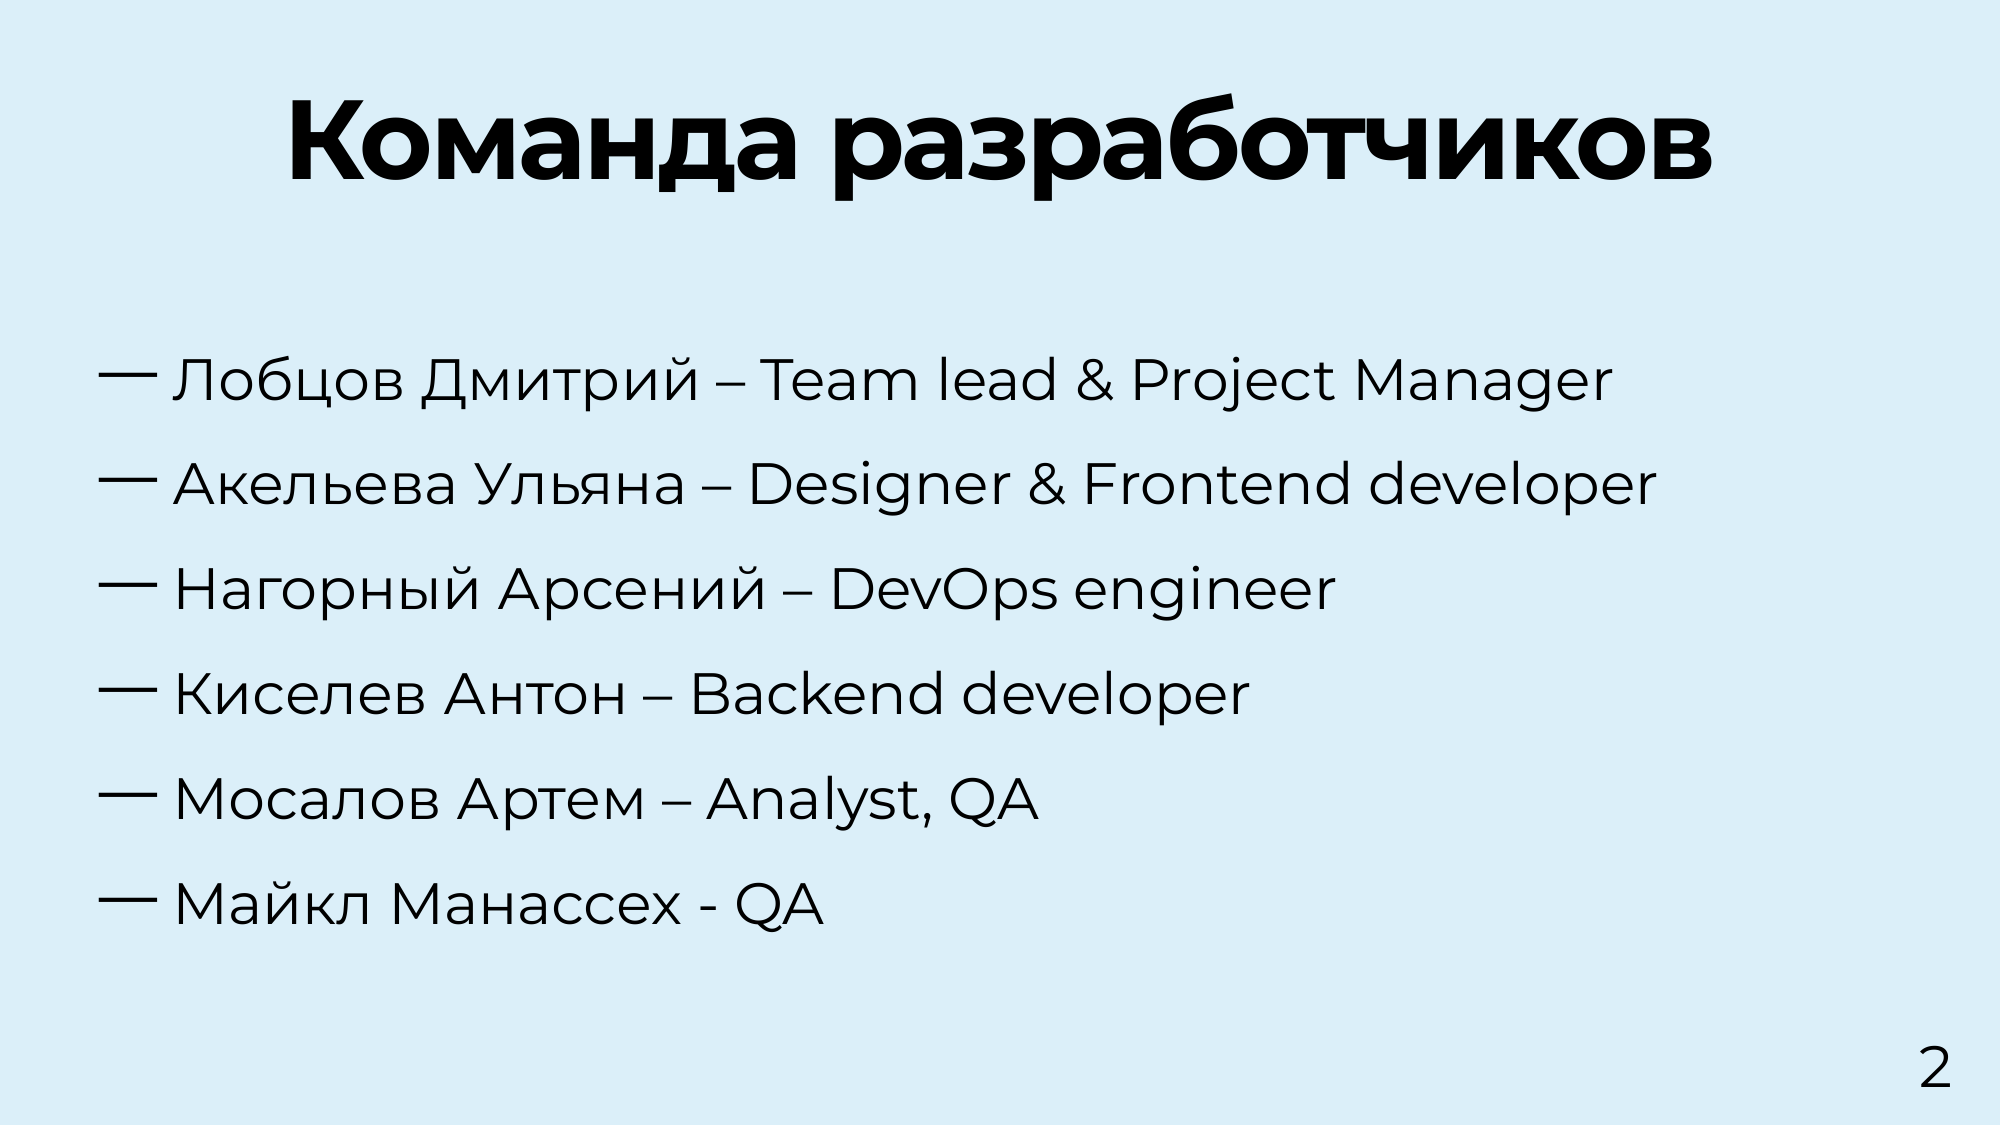

# Команда разработчиков
 Лобцов Дмитрий – Team lead & Project Manager
 Акельева Ульяна – Designer & Frontend developer
 Нагорный Арсений – DevOps engineer
 Киселев Антон – Backend developer
 Мосалов Артем – Analyst, QA
 Майкл Манассех - QA
2